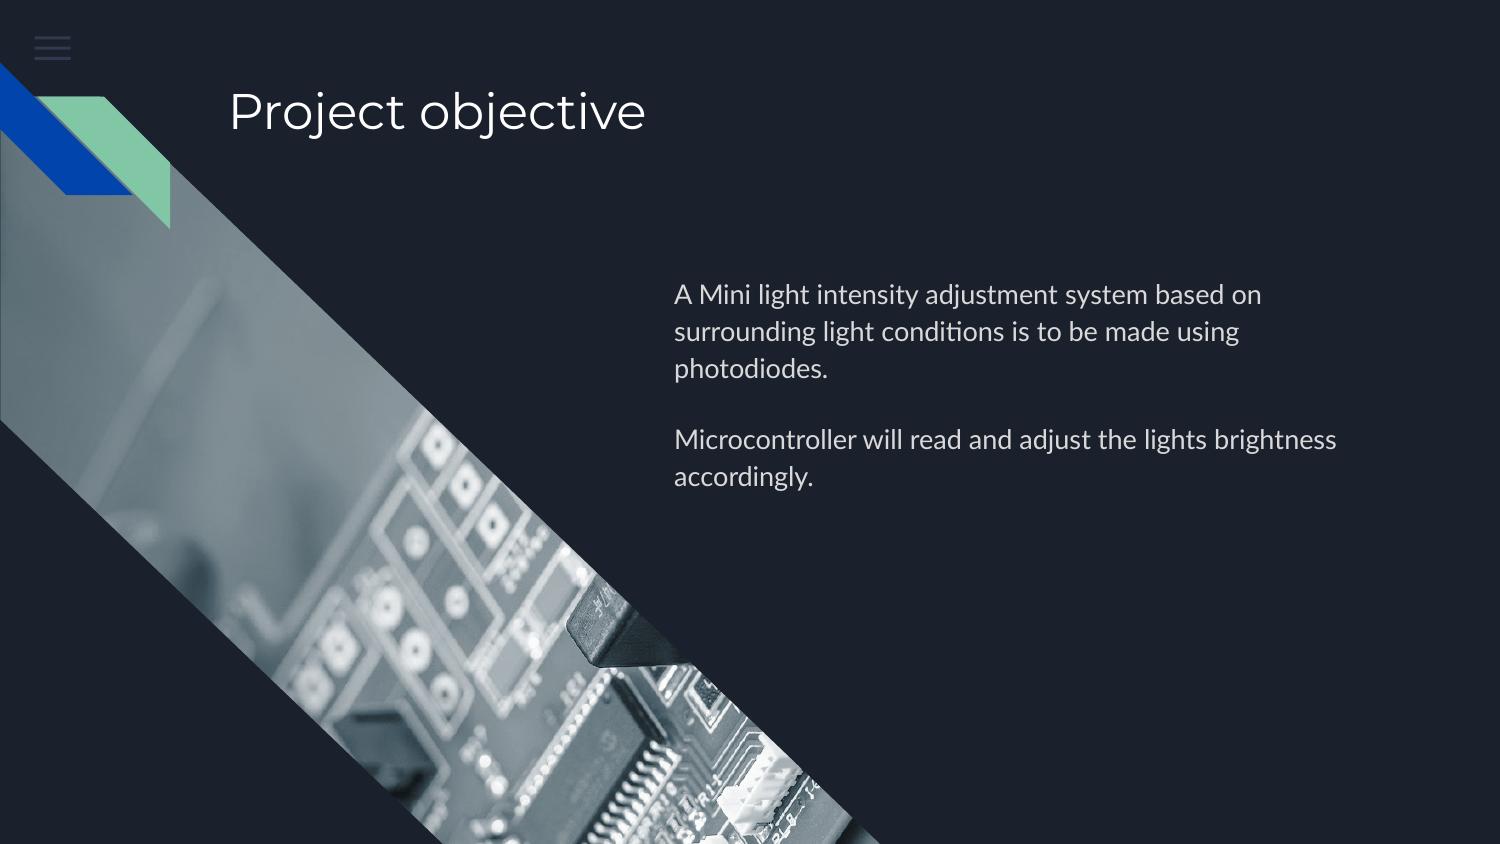

# Project objective
A Mini light intensity adjustment system based on surrounding light conditions is to be made using  photodiodes.
Microcontroller will read and adjust the lights brightness accordingly.